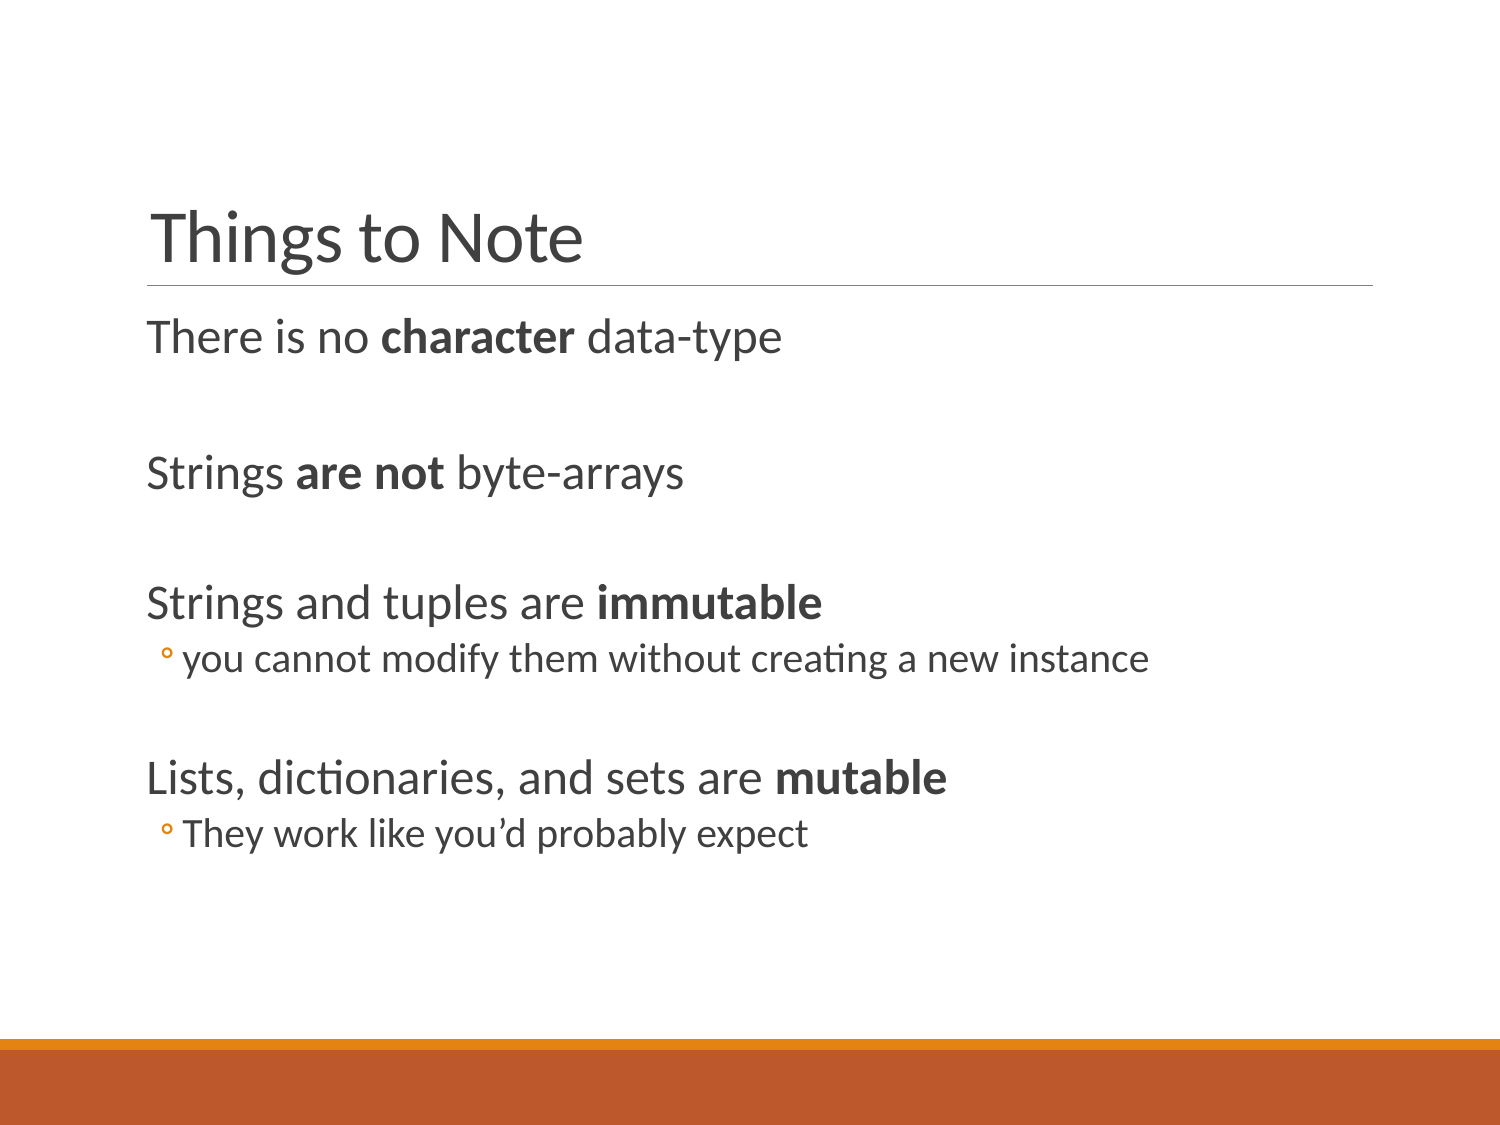

# Things to Note
There is no character data-type
Strings are not byte-arrays
Strings and tuples are immutable
you cannot modify them without creating a new instance
Lists, dictionaries, and sets are mutable
They work like you’d probably expect